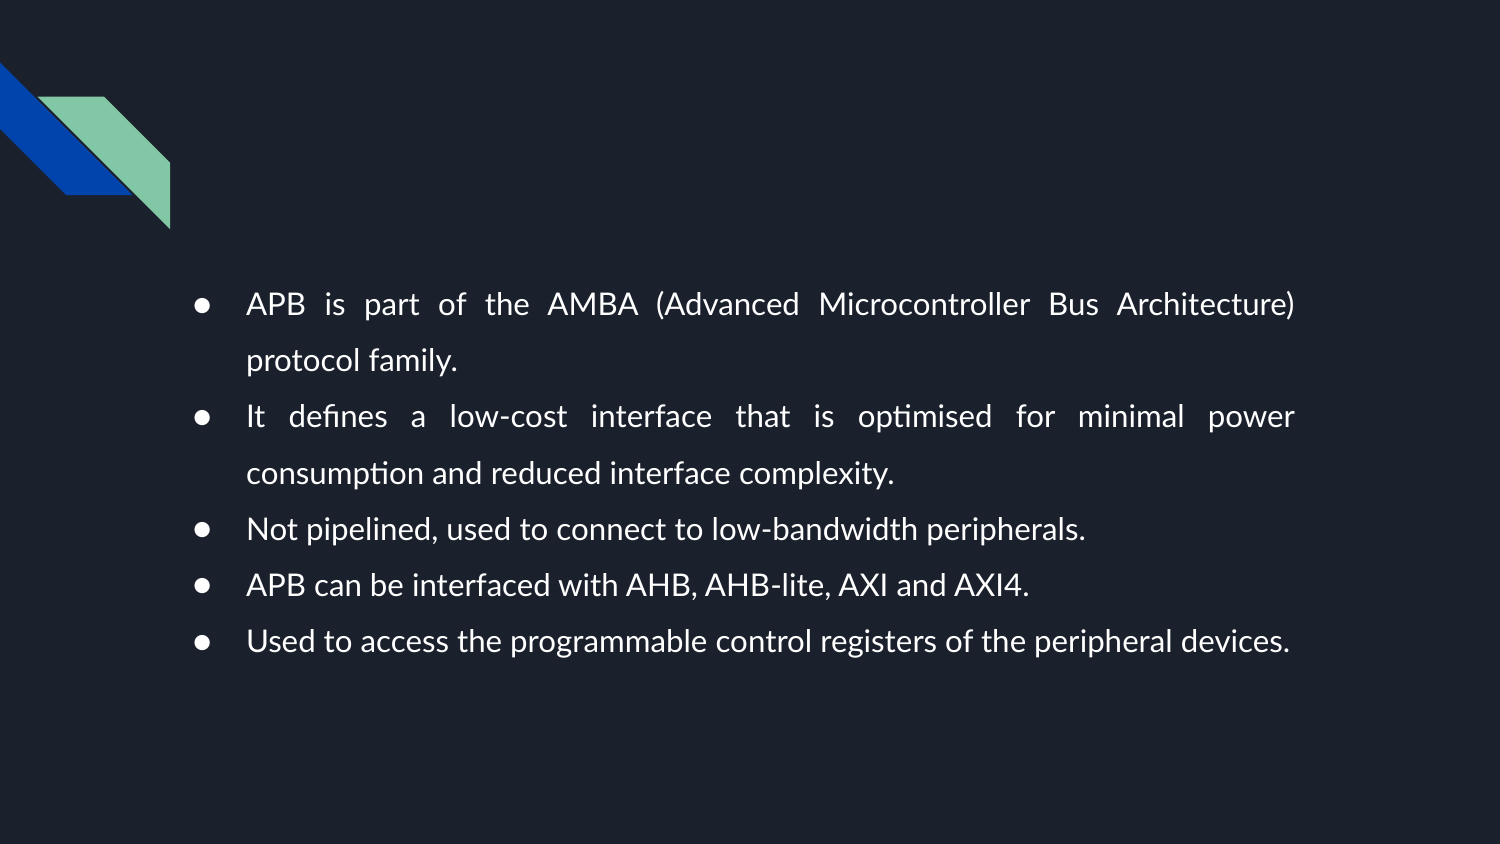

APB is part of the AMBA (Advanced Microcontroller Bus Architecture) protocol family.
It defines a low-cost interface that is optimised for minimal power consumption and reduced interface complexity.
Not pipelined, used to connect to low-bandwidth peripherals.
APB can be interfaced with AHB, AHB-lite, AXI and AXI4.
Used to access the programmable control registers of the peripheral devices.